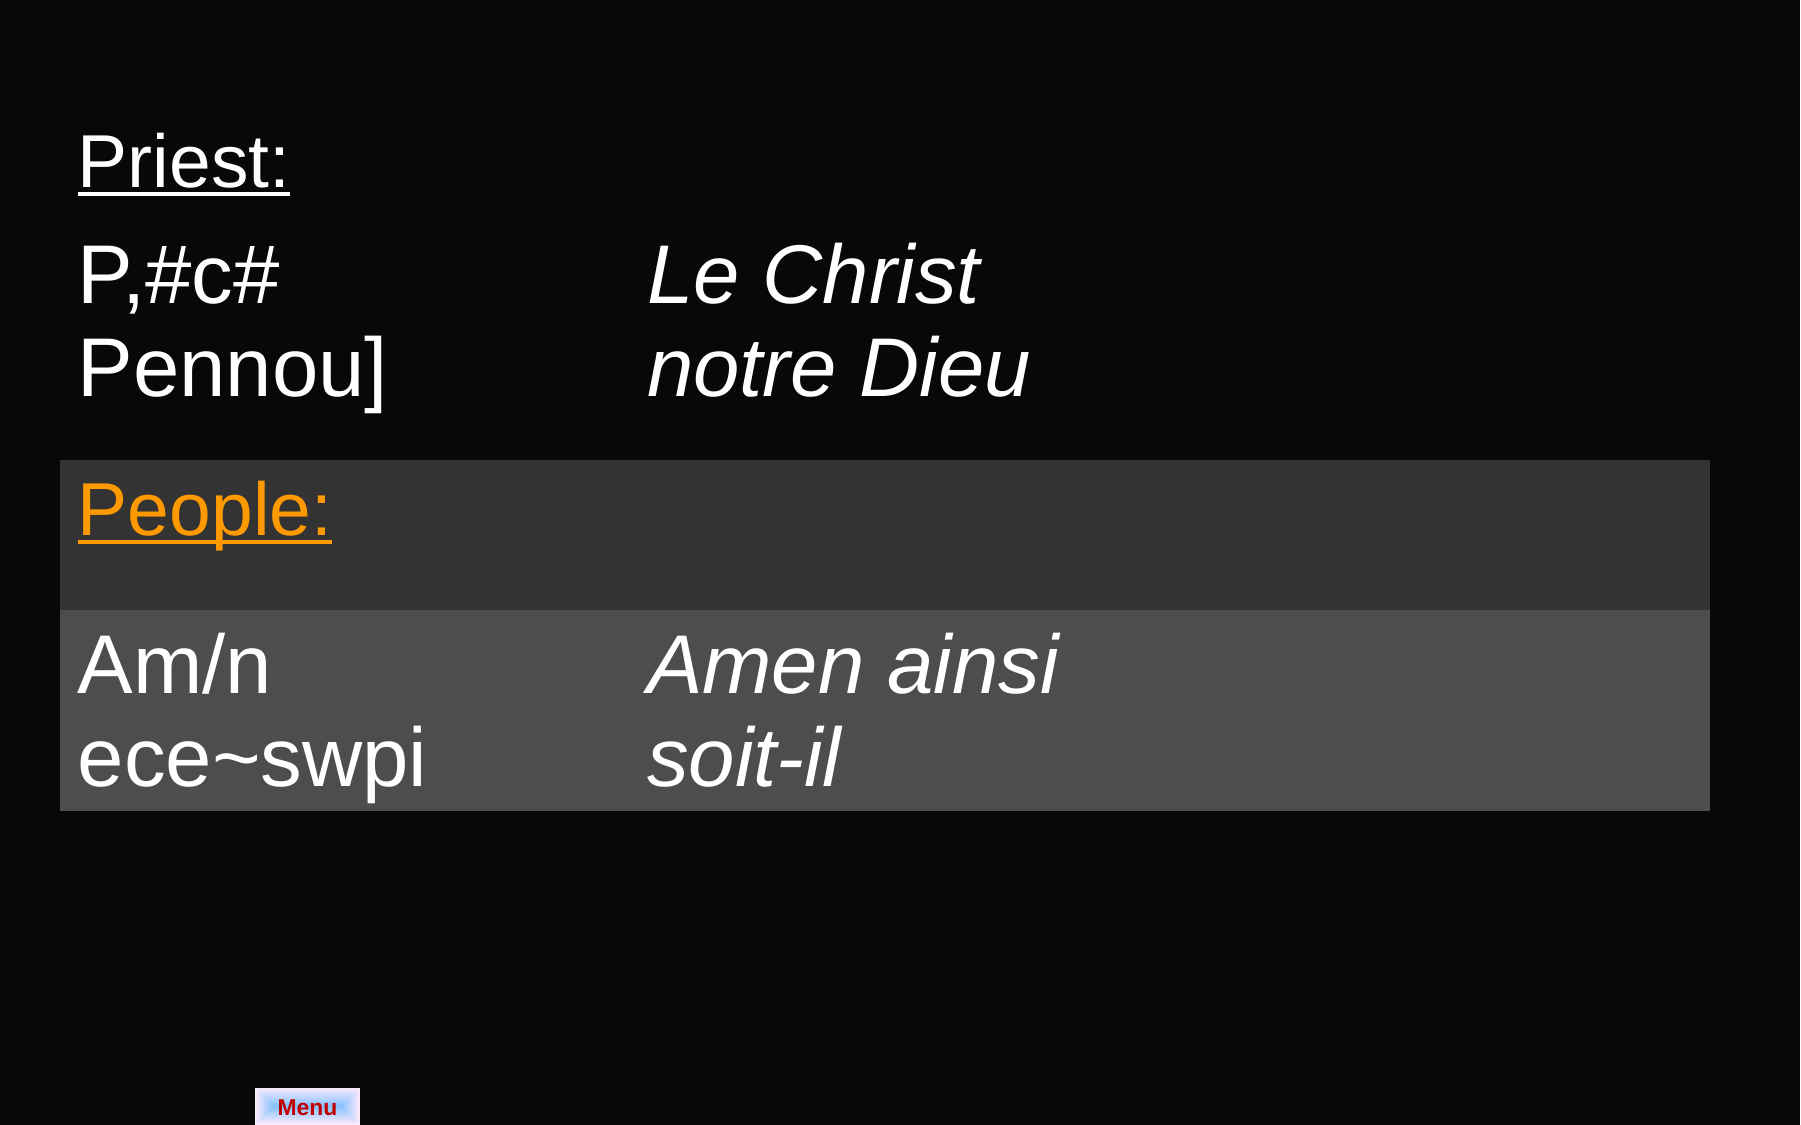

| Priest: |  |  |
| --- | --- | --- |
| P,#c# Pennou] | Le Christ notre Dieu |  |
| People: |  |  |
| Am/n ece~swpi | Amen ainsi soit-il |  |

Menu